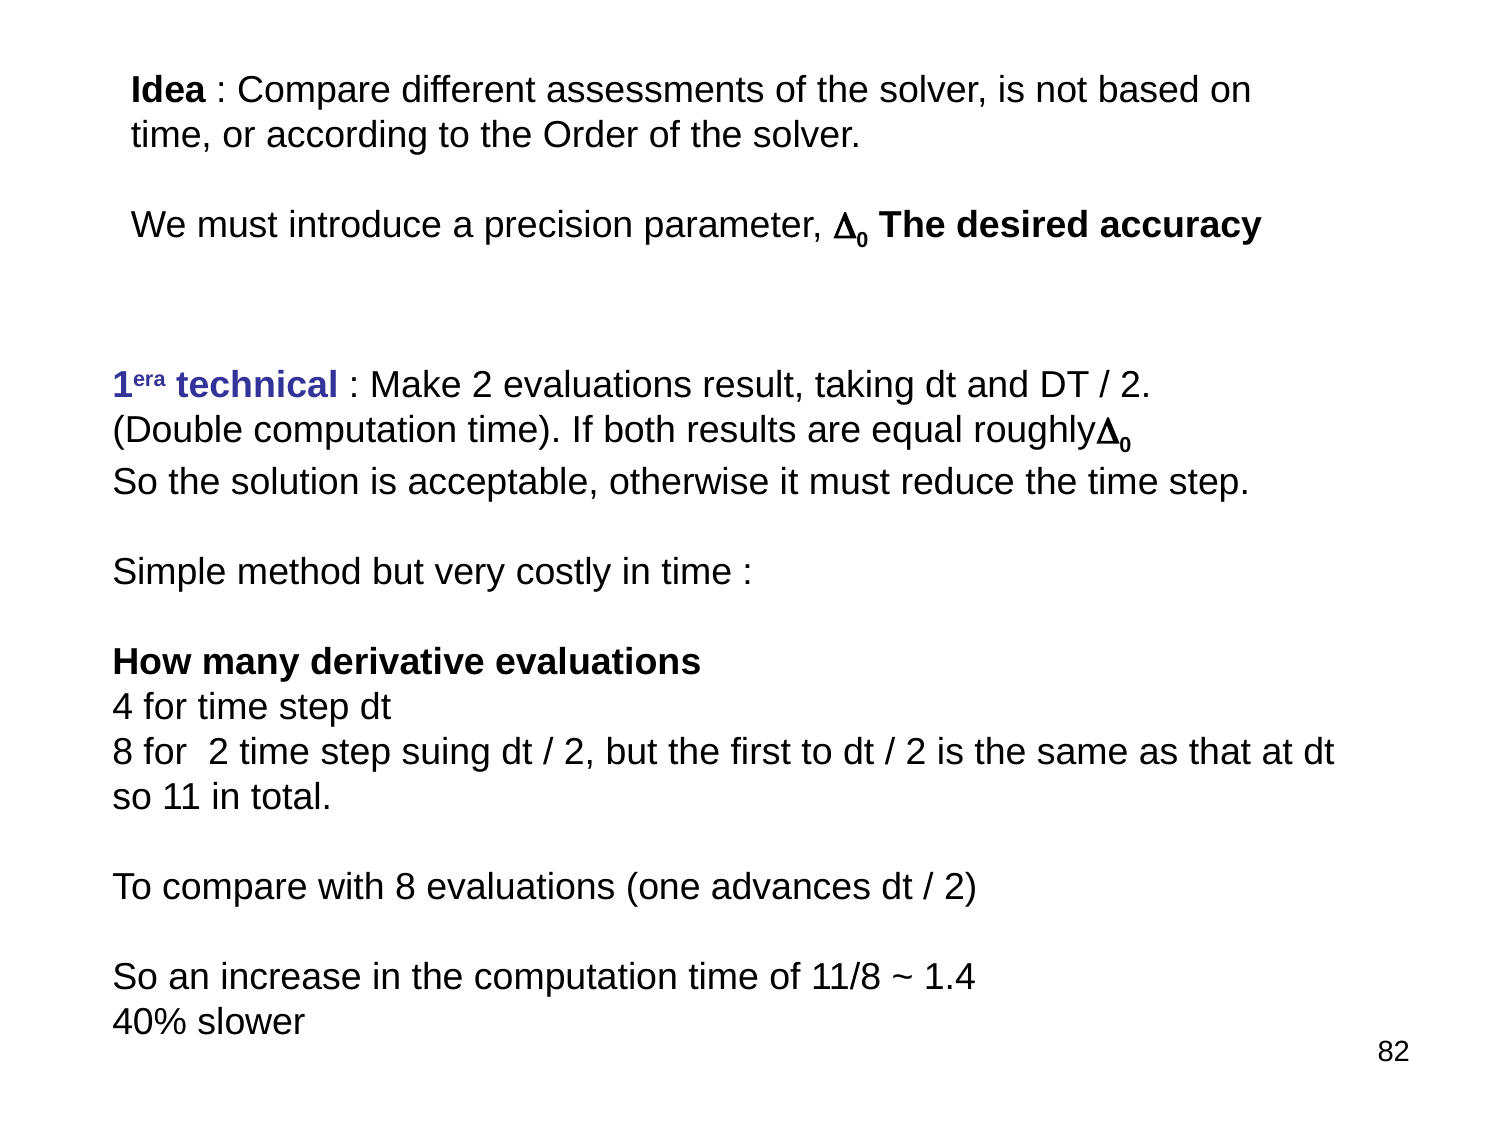

Idea : Compare different assessments of the solver, is not based on
time, or according to the Order of the solver.

We must introduce a precision parameter, Δ0 The desired accuracy
1era technical : Make 2 evaluations result, taking dt and DT / 2.
(Double computation time). If both results are equal roughlyΔ0
So the solution is acceptable, otherwise it must reduce the time step.

Simple method but very costly in time :

How many derivative evaluations
4 for time step dt
8 for  2 time step suing dt / 2, but the first to dt / 2 is the same as that at dt
so 11 in total.

To compare with 8 evaluations (one advances dt / 2)

So an increase in the computation time of 11/8 ~ 1.4
40% slower

82